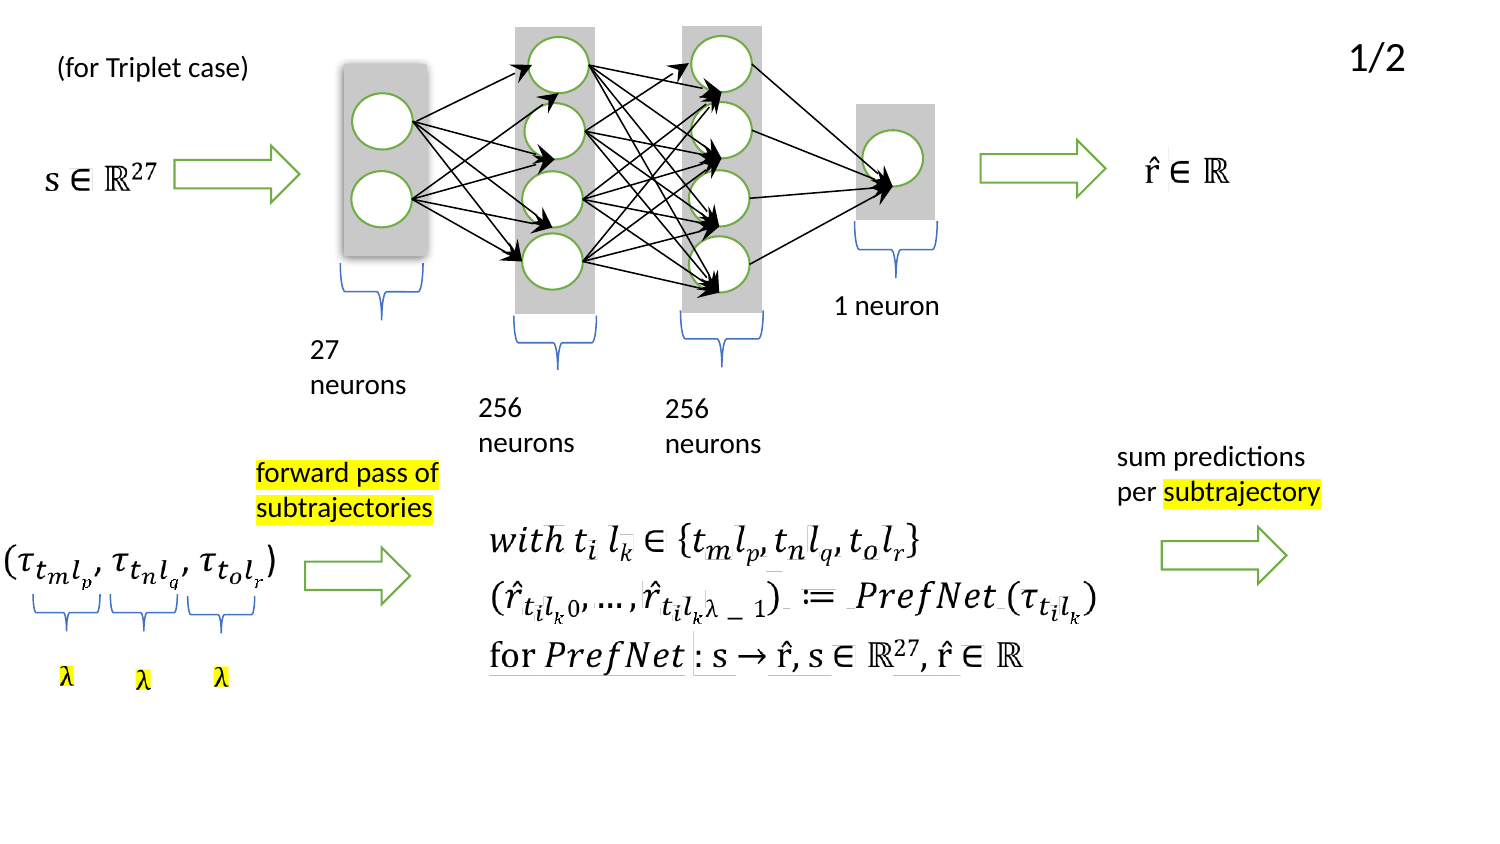

1/2

(for Triplet case)

1 neuron

27 neurons
256 neurons
256 neurons
sum predictions per subtrajectory
forward pass of
subtrajectories